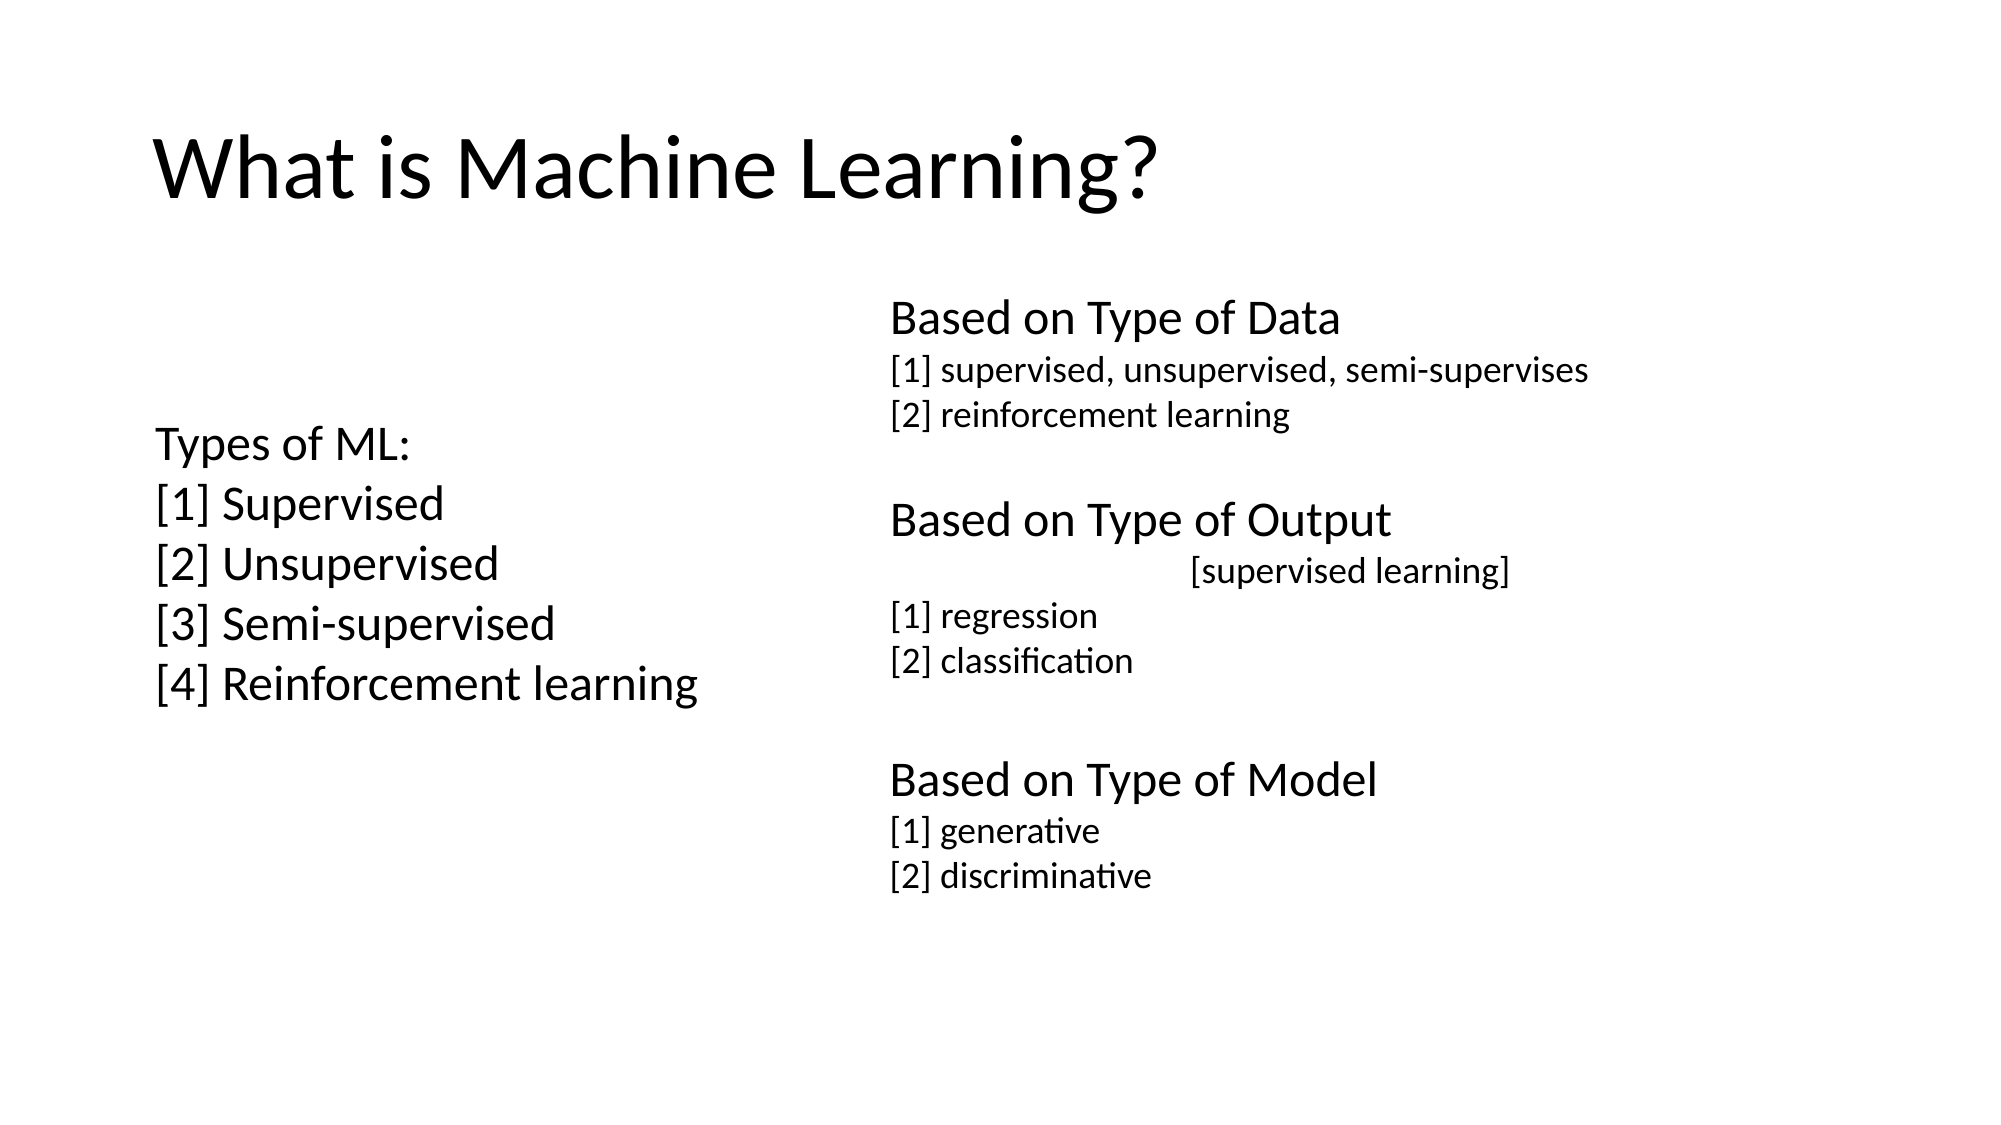

# What is Machine Learning?
Based on Type of Data
[1] supervised, unsupervised, semi-supervises
[2] reinforcement learning
Types of ML:
[1] Supervised
[2] Unsupervised
[3] Semi-supervised
[4] Reinforcement learning
Based on Type of Output
		[supervised learning]
[1] regression
[2] classification
Based on Type of Model
[1] generative
[2] discriminative